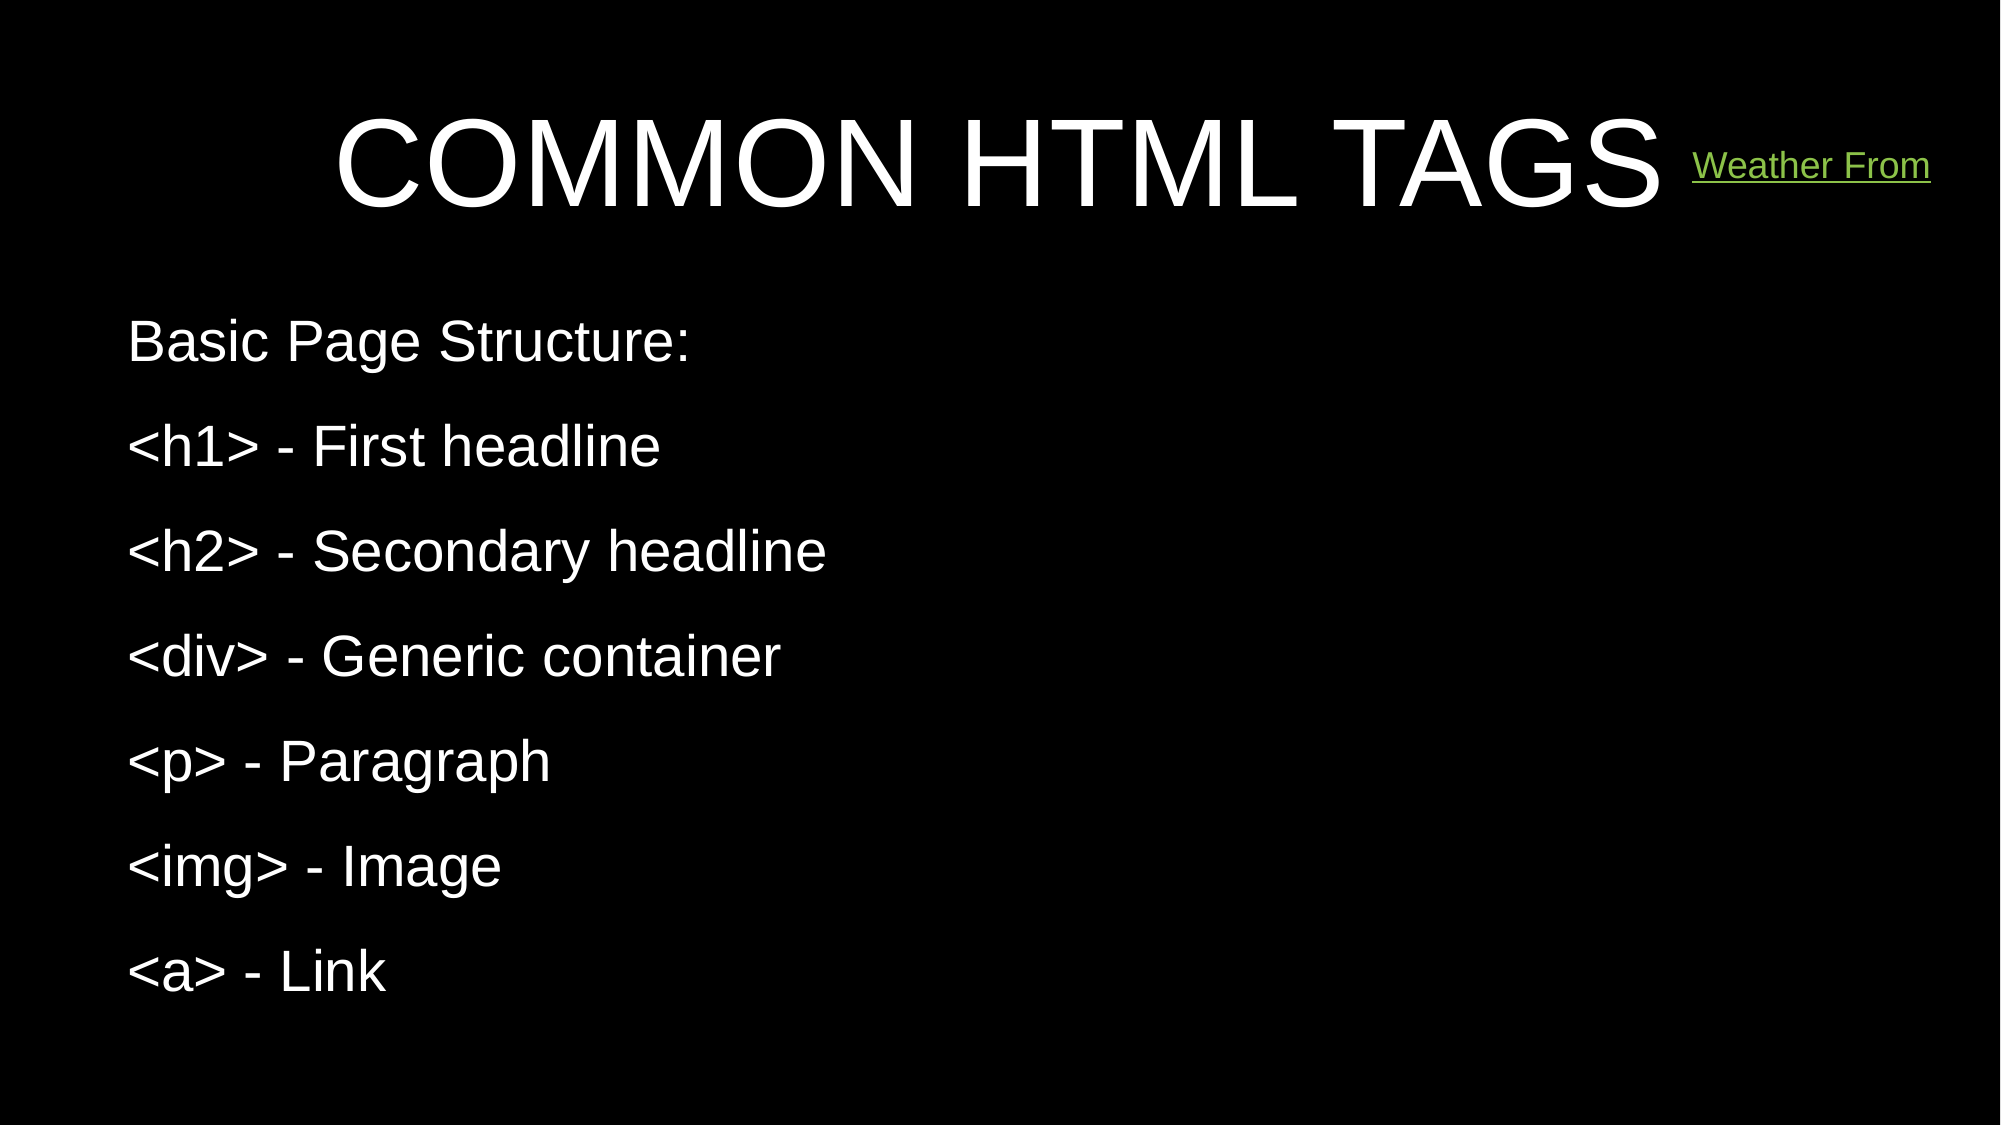

# Common HTML Tags
Weather From
Basic Page Structure:
<h1> - First headline
<h2> - Secondary headline
<div> - Generic container
<p> - Paragraph
<img> - Image
<a> - Link